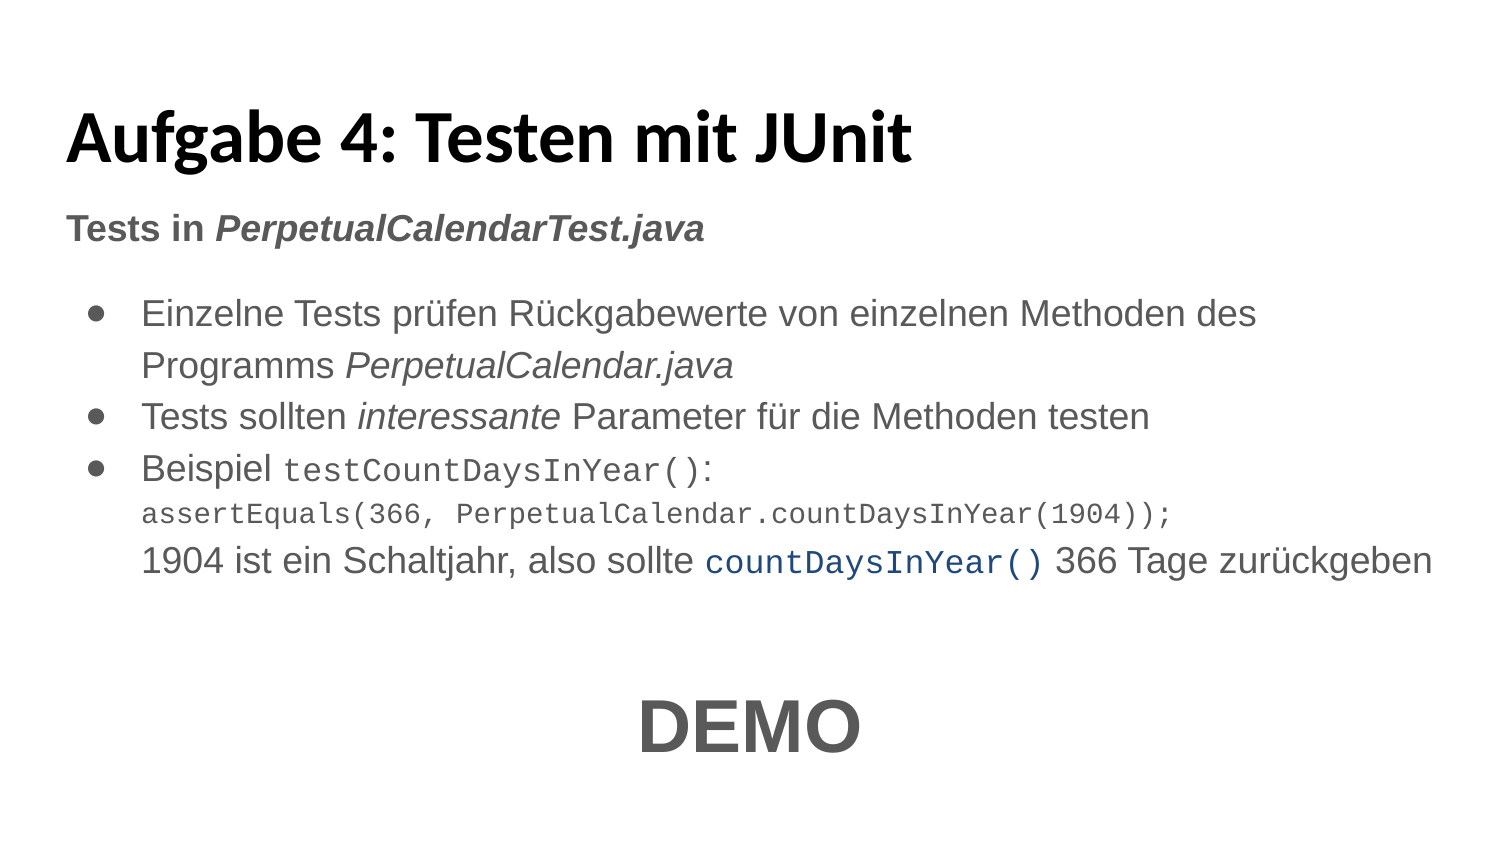

# Aufgabe 4: Testen mit JUnit
Tests in PerpetualCalendarTest.java
Einzelne Tests prüfen Rückgabewerte von einzelnen Methoden des Programms PerpetualCalendar.java
Tests sollten interessante Parameter für die Methoden testen
Beispiel testCountDaysInYear():
assertEquals(366, PerpetualCalendar.countDaysInYear(1904));
1904 ist ein Schaltjahr, also sollte countDaysInYear() 366 Tage zurückgeben
DEMO